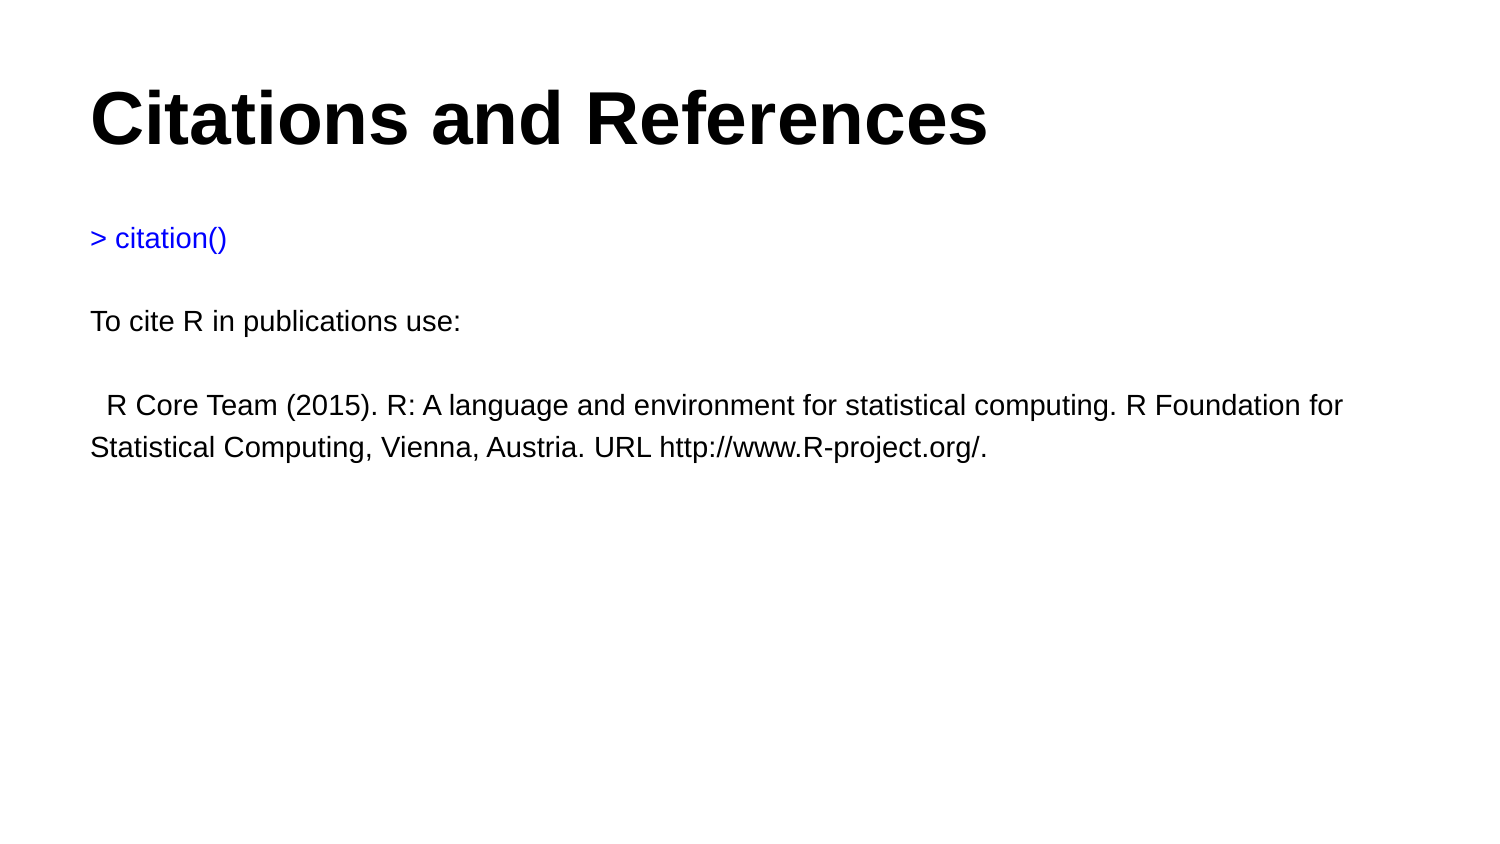

# Citations and References
> citation()
To cite R in publications use:
  R Core Team (2015). R: A language and environment for statistical computing. R Foundation for Statistical Computing, Vienna, Austria. URL http://www.R-project.org/.